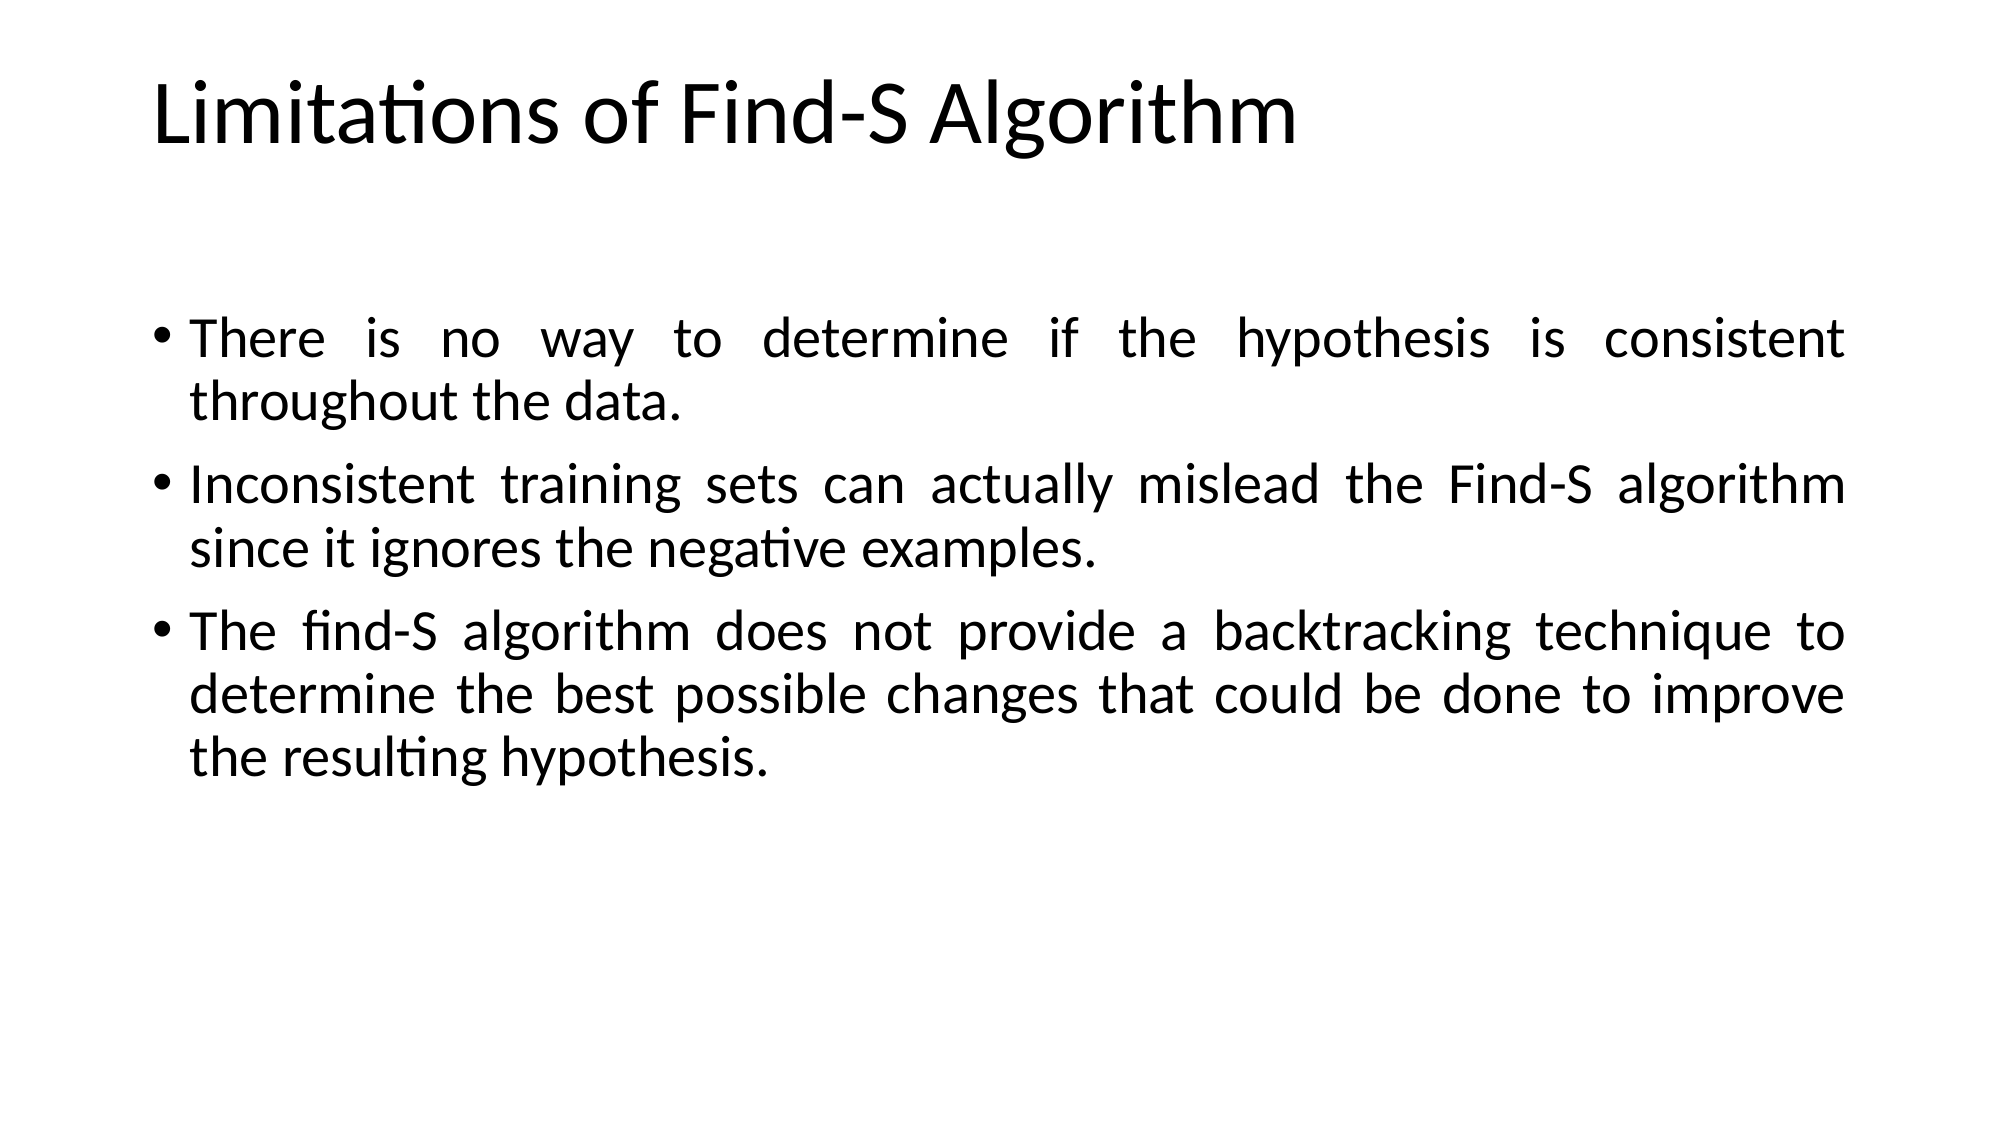

# Limitations of Find-S Algorithm
There is no way to determine if the hypothesis is consistent throughout the data.
Inconsistent training sets can actually mislead the Find-S algorithm since it ignores the negative examples.
The find-S algorithm does not provide a backtracking technique to determine the best possible changes that could be done to improve the resulting hypothesis.